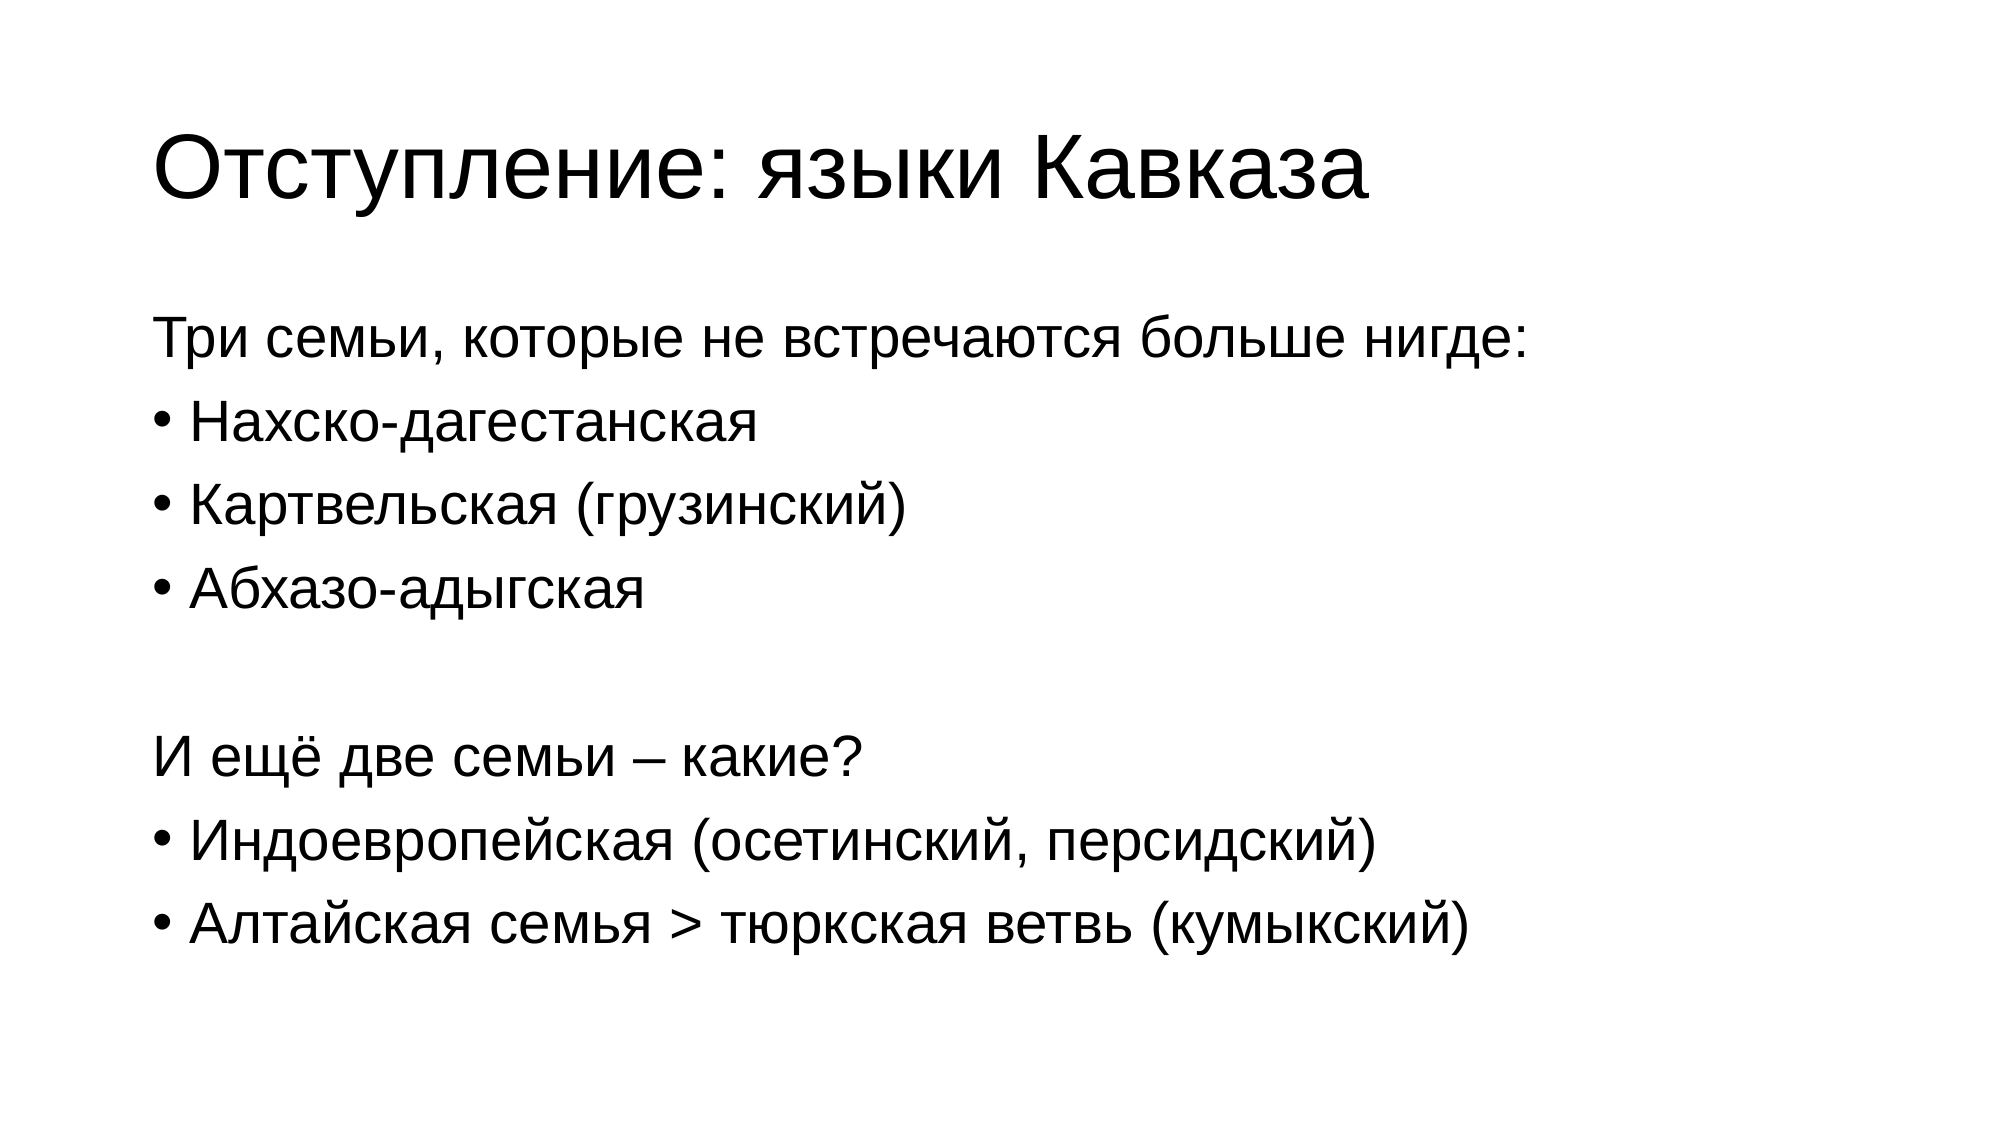

# Отступление: языки Кавказа
Три семьи, которые не встречаются больше нигде:
Нахско-дагестанская
Картвельская (грузинский)
Абхазо-адыгская

И ещё две семьи – какие?
Индоевропейская (осетинский, персидский)
Алтайская семья > тюркская ветвь (кумыкский)